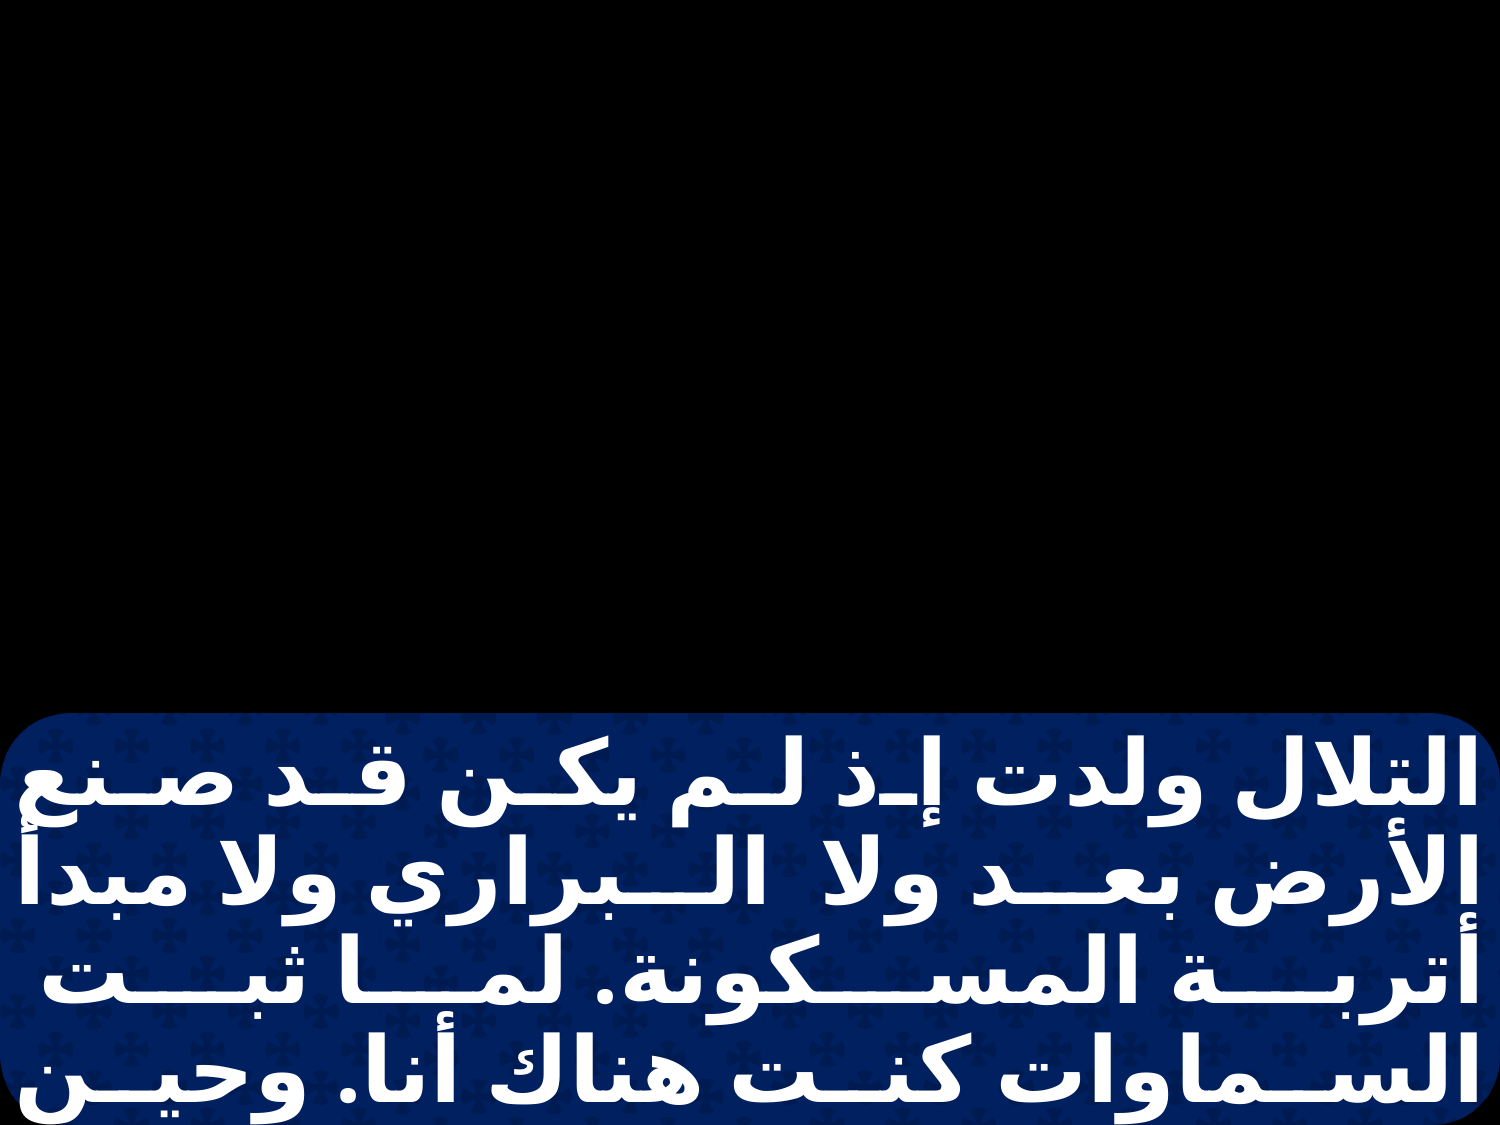

التلال ولدت إذ لم يكن قد صنع الأرض بعد ولا  البراري ولا مبدأ أتربة المسكونة. لما ثبت  السماوات كنت هناك أنا. وحين رسم حدا حول وجه  الغمر لما ثبت السحب في العلاء. لما تشددت ينابيع